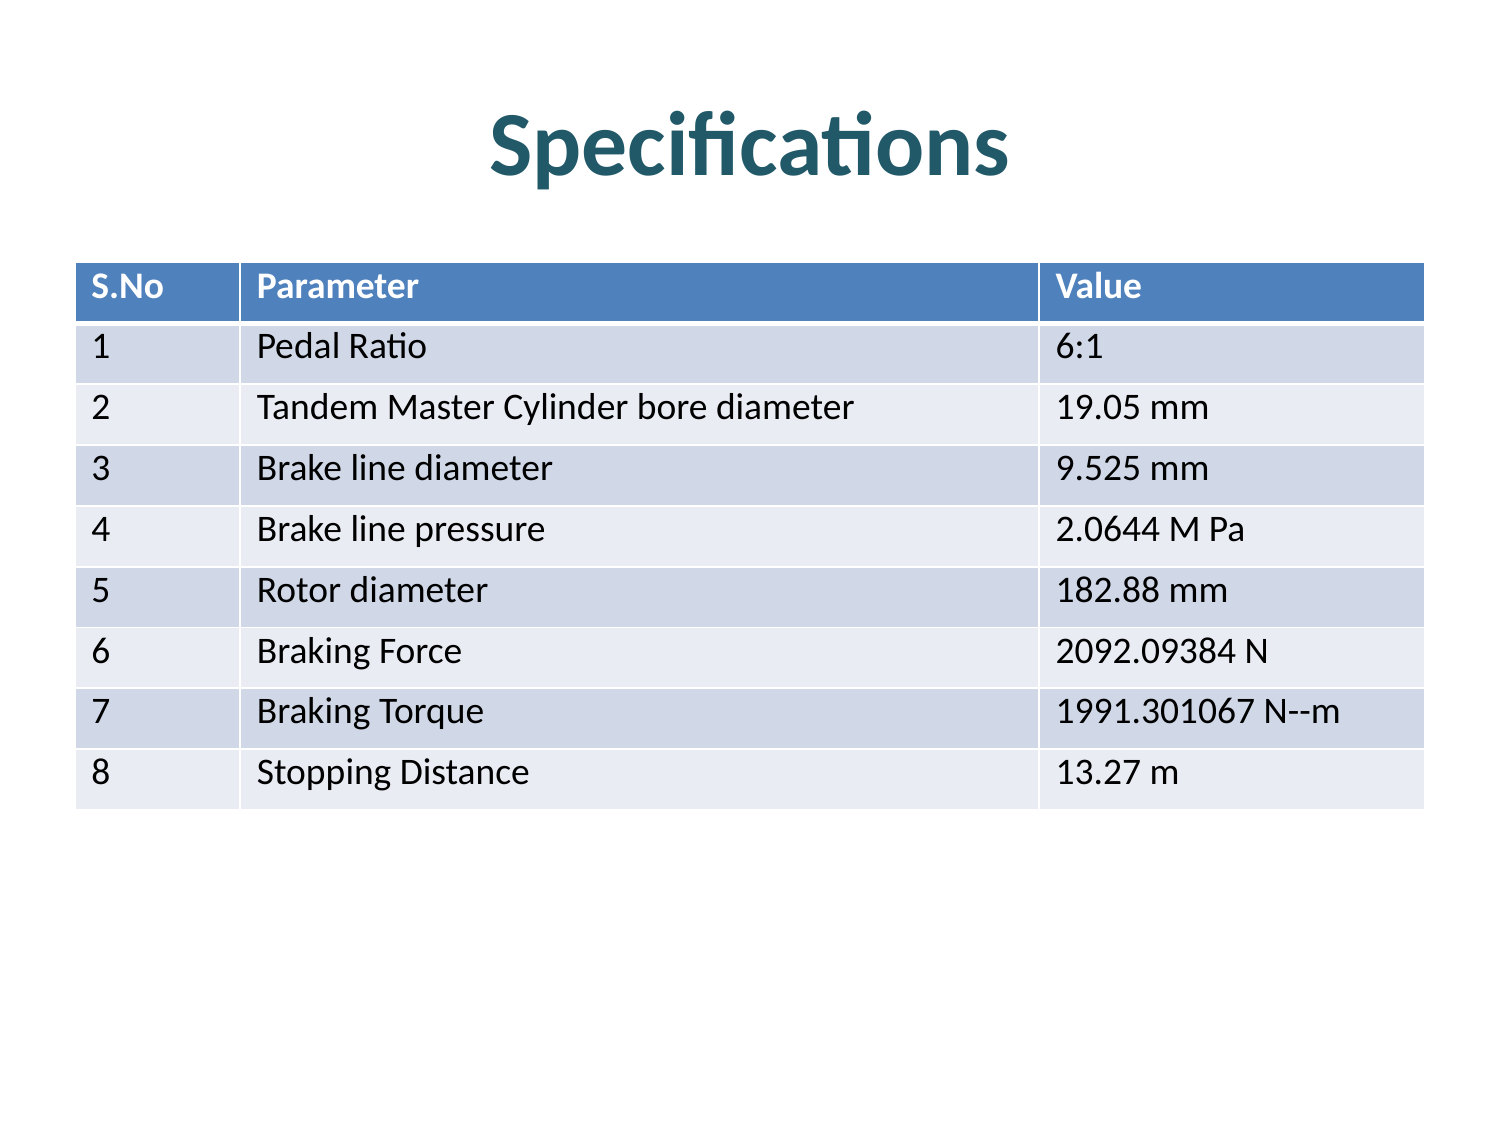

# Specifications
| S.No | Parameter | Value |
| --- | --- | --- |
| 1 | Pedal Ratio | 6:1 |
| 2 | Tandem Master Cylinder bore diameter | 19.05 mm |
| 3 | Brake line diameter | 9.525 mm |
| 4 | Brake line pressure | 2.0644 M Pa |
| 5 | Rotor diameter | 182.88 mm |
| 6 | Braking Force | 2092.09384 N |
| 7 | Braking Torque | 1991.301067 N--m |
| 8 | Stopping Distance | 13.27 m |